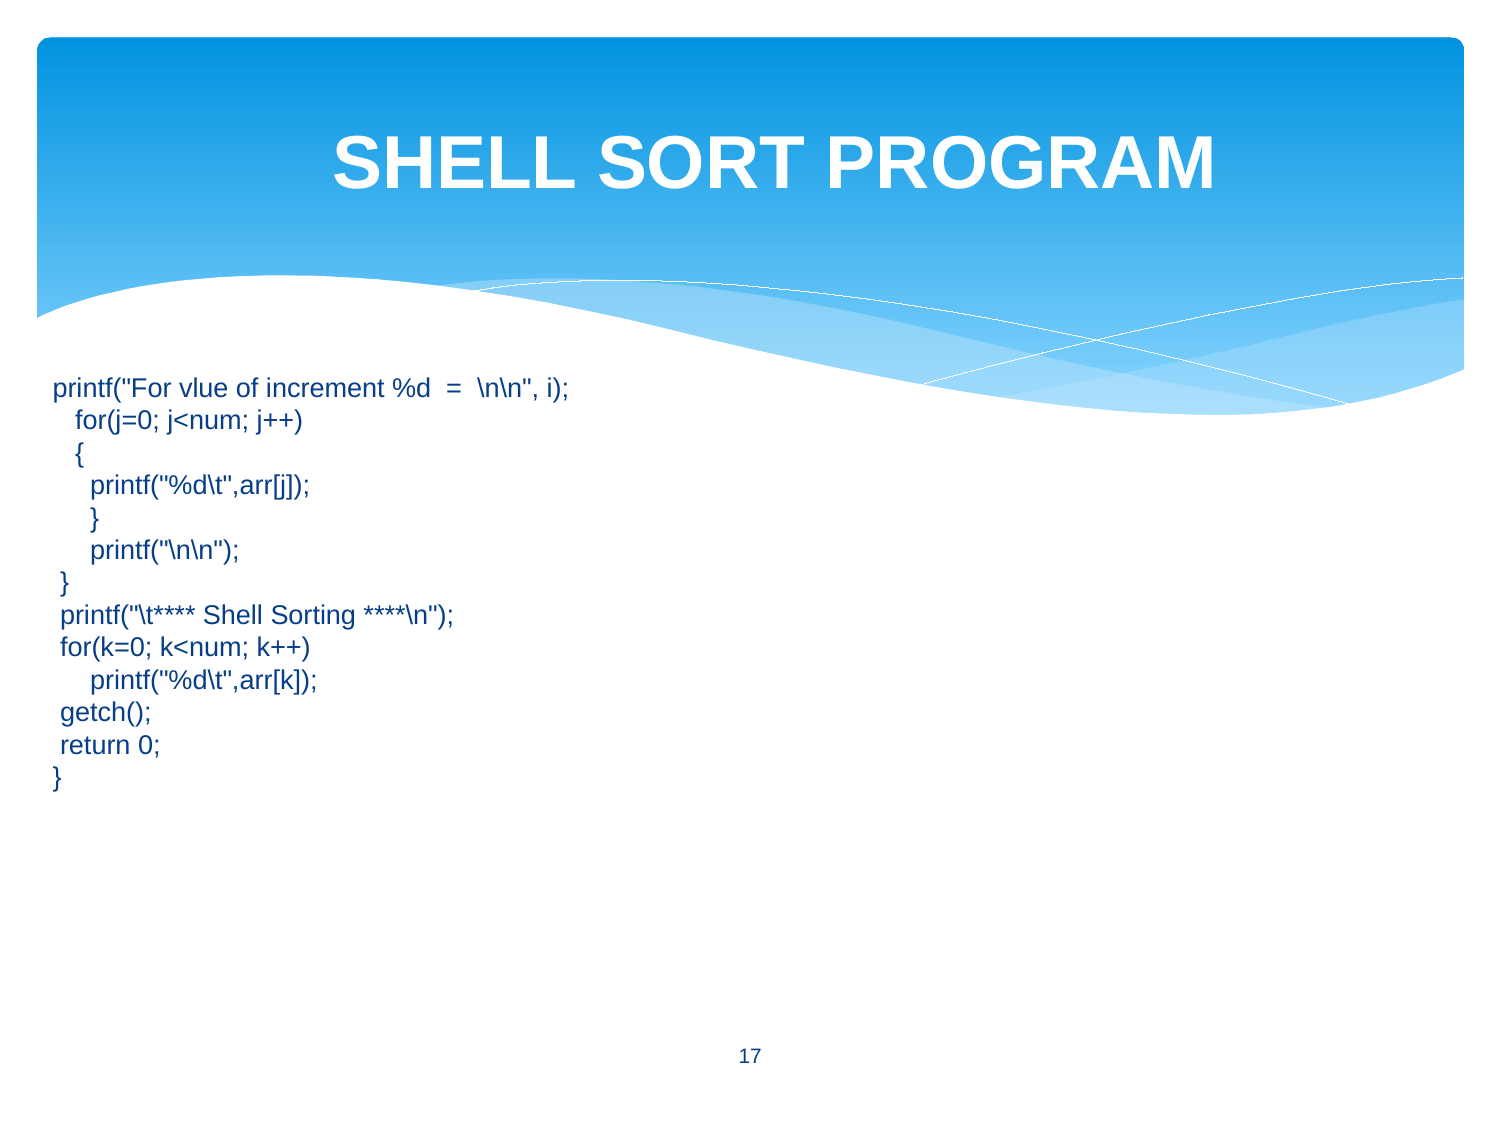

# SHELL SORT PROGRAM
printf("For vlue of increment %d  =  \n\n", i);
   for(j=0; j<num; j++)
   {
     printf("%d\t",arr[j]);
     }
     printf("\n\n");
 }
 printf("\t**** Shell Sorting ****\n");
 for(k=0; k<num; k++)
     printf("%d\t",arr[k]);
 getch();
 return 0;
}
17